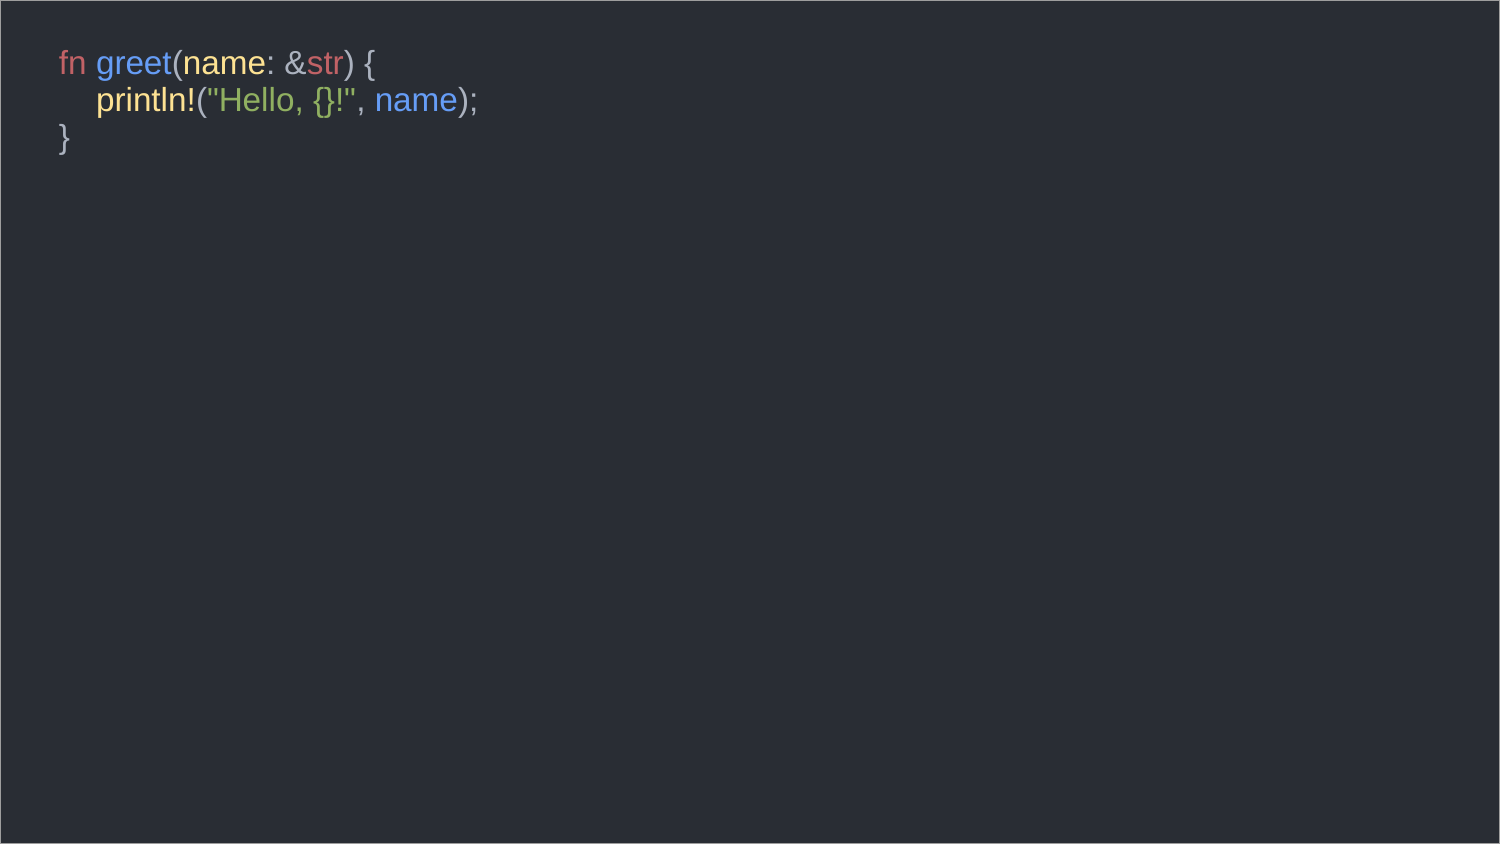

| fn greet(name: &str) { println!("Hello, {}!", name); } |
| --- |